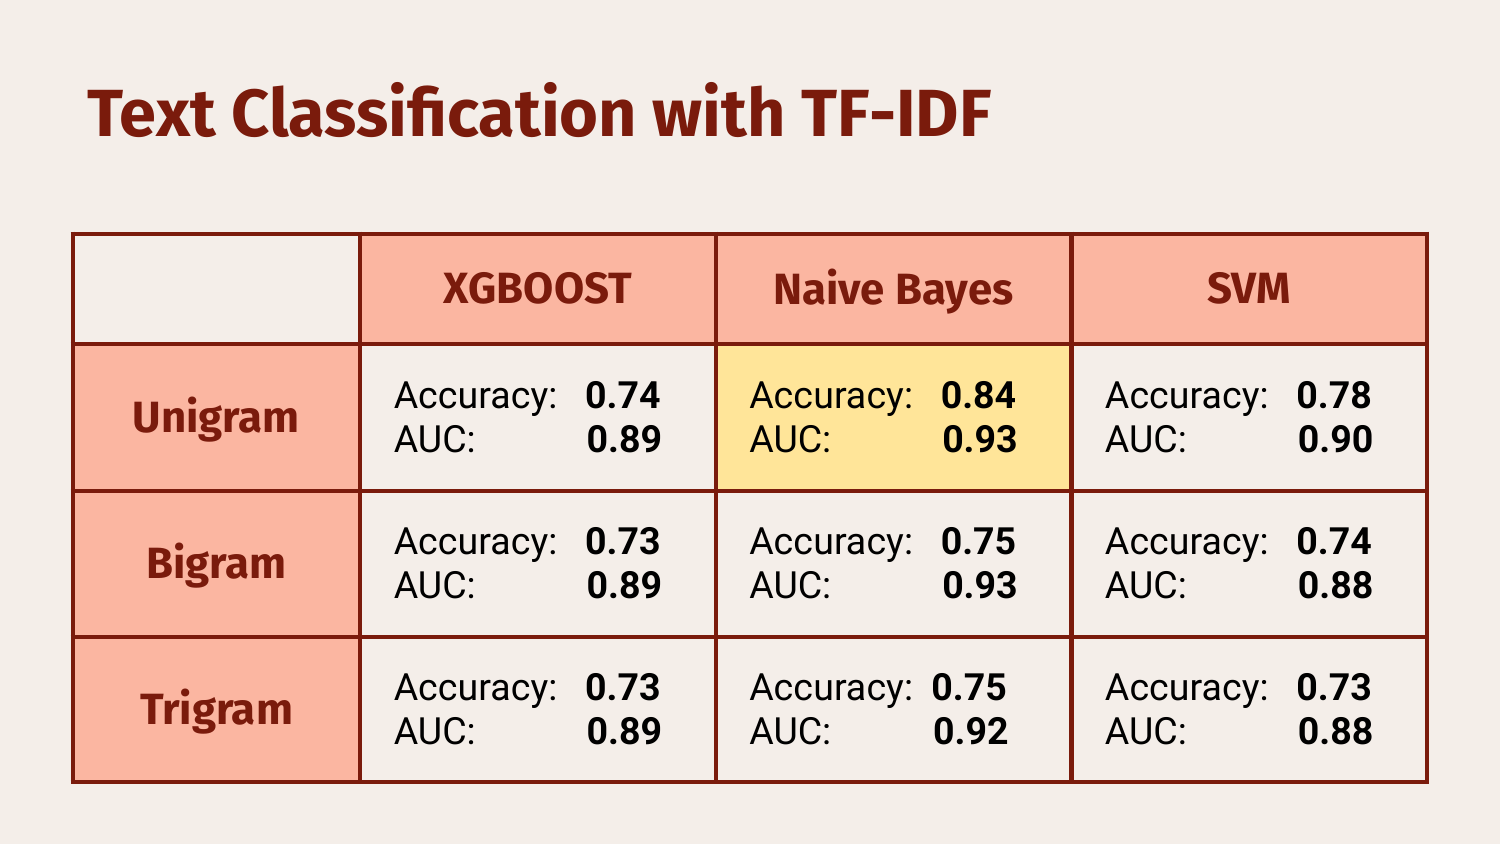

# Text Classification with TF-IDF
|  | XGBOOST | Naive Bayes | SVM |
| --- | --- | --- | --- |
| Unigram | Accuracy: 0.74 AUC: 0.89 | Accuracy: 0.84 AUC: 0.93 | Accuracy: 0.78 AUC: 0.90 |
| Bigram | Accuracy: 0.73 AUC: 0.89 | Accuracy: 0.75 AUC: 0.93 | Accuracy: 0.74 AUC: 0.88 |
| Trigram | Accuracy: 0.73 AUC: 0.89 | Accuracy: 0.75 AUC: 0.92 | Accuracy: 0.73 AUC: 0.88 |